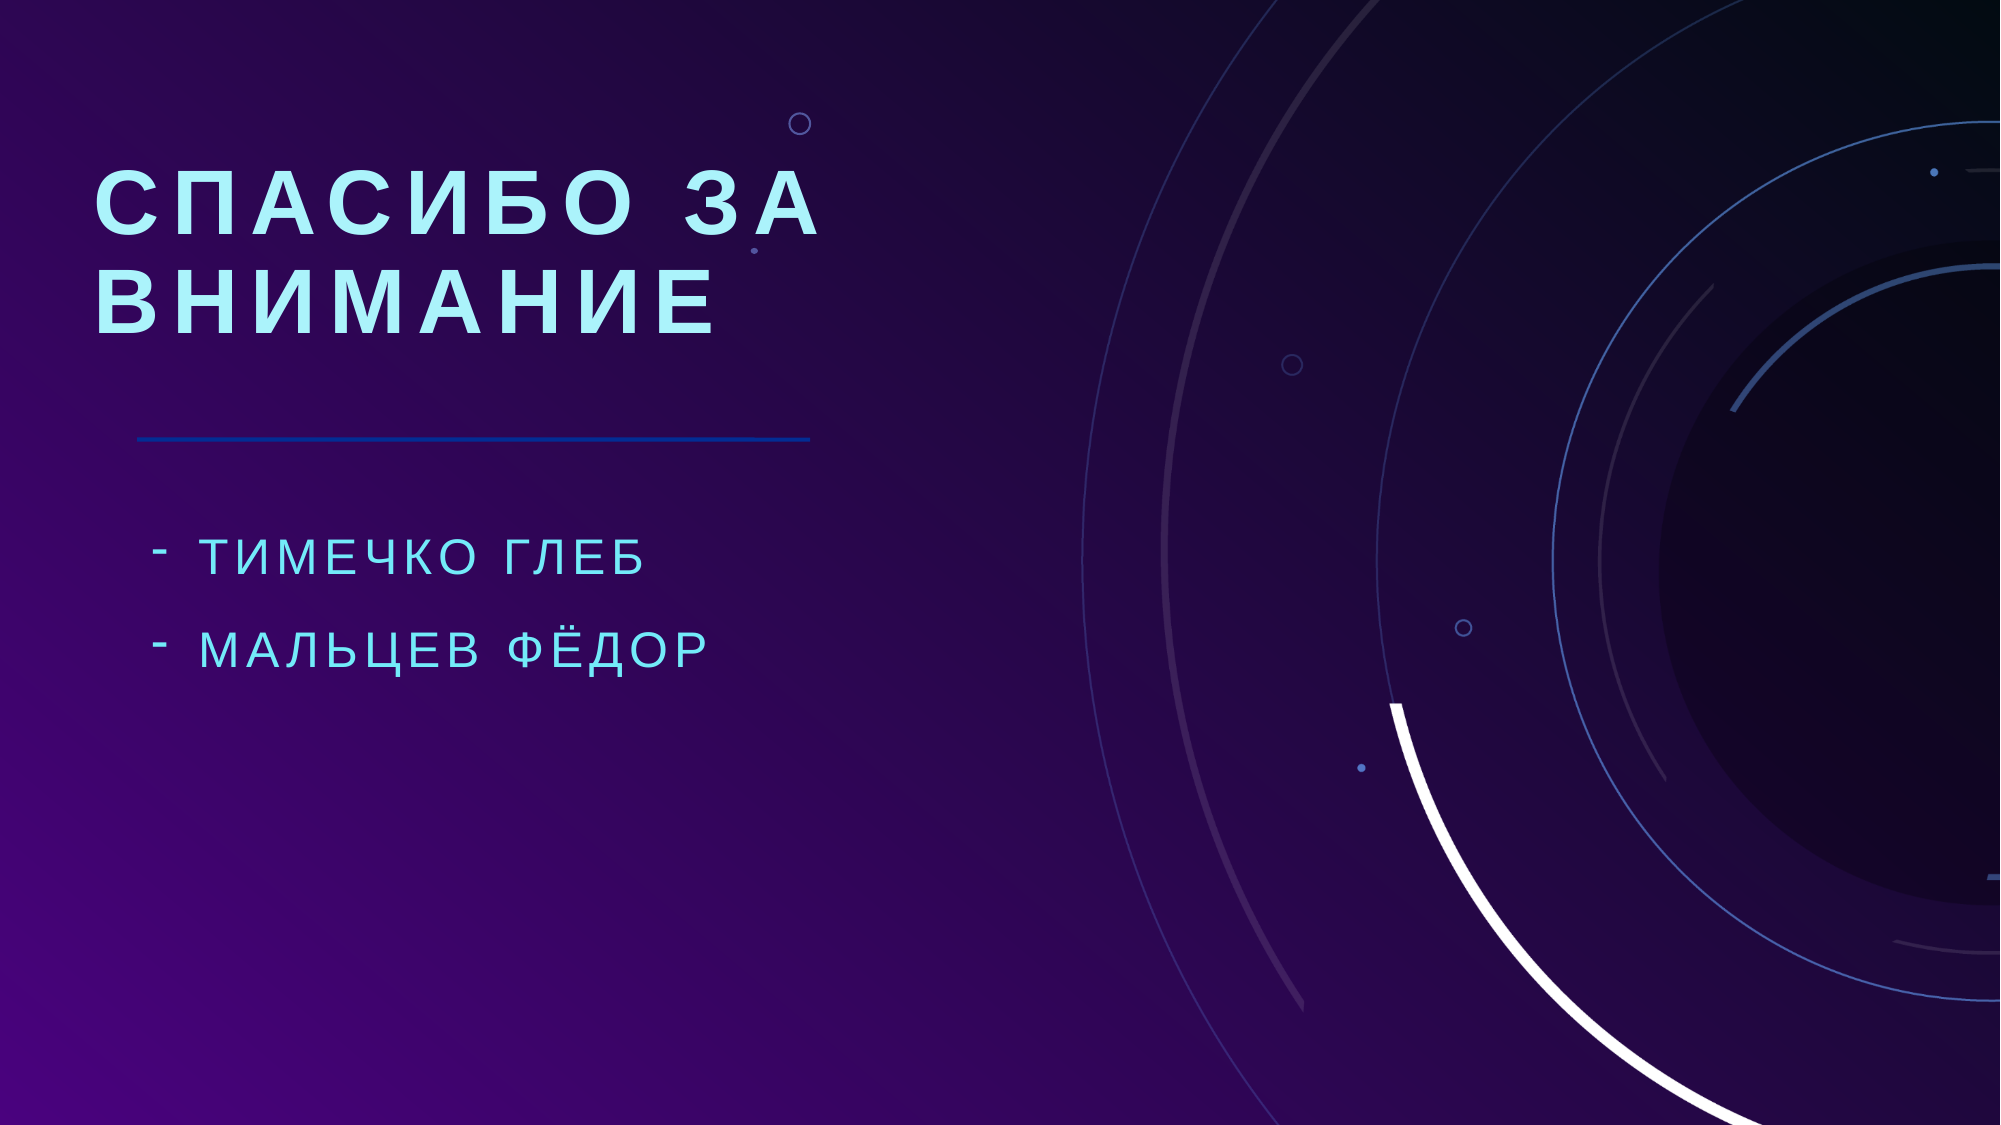

# СПАСИБО за внимание
Тимечко Глеб
Мальцев Фёдор